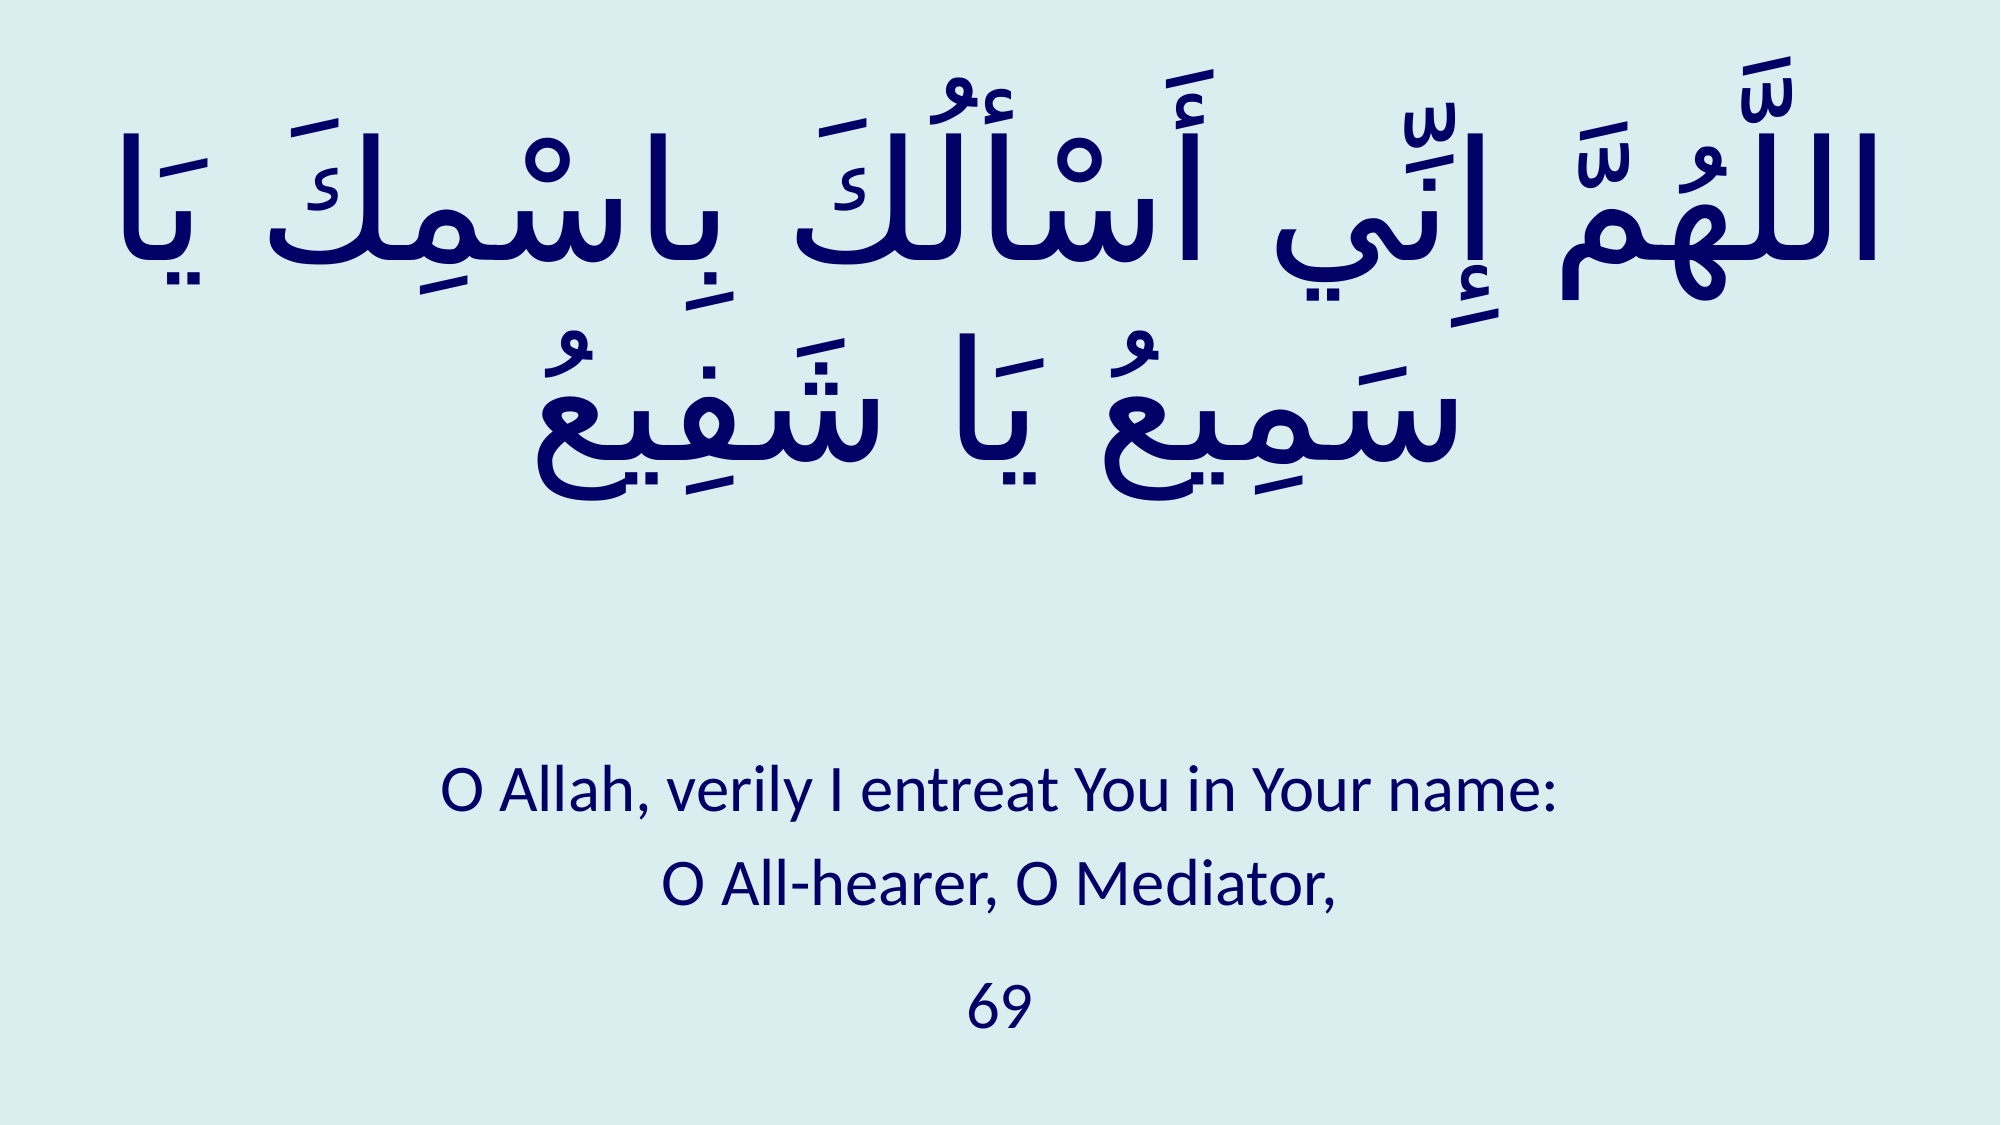

# اللَّهُمَّ إِنِّي أَسْألُكَ بِاسْمِكَ يَا سَمِيعُ يَا شَفِيعُ
O Allah, verily I entreat You in Your name:
O All-hearer, O Mediator,
69